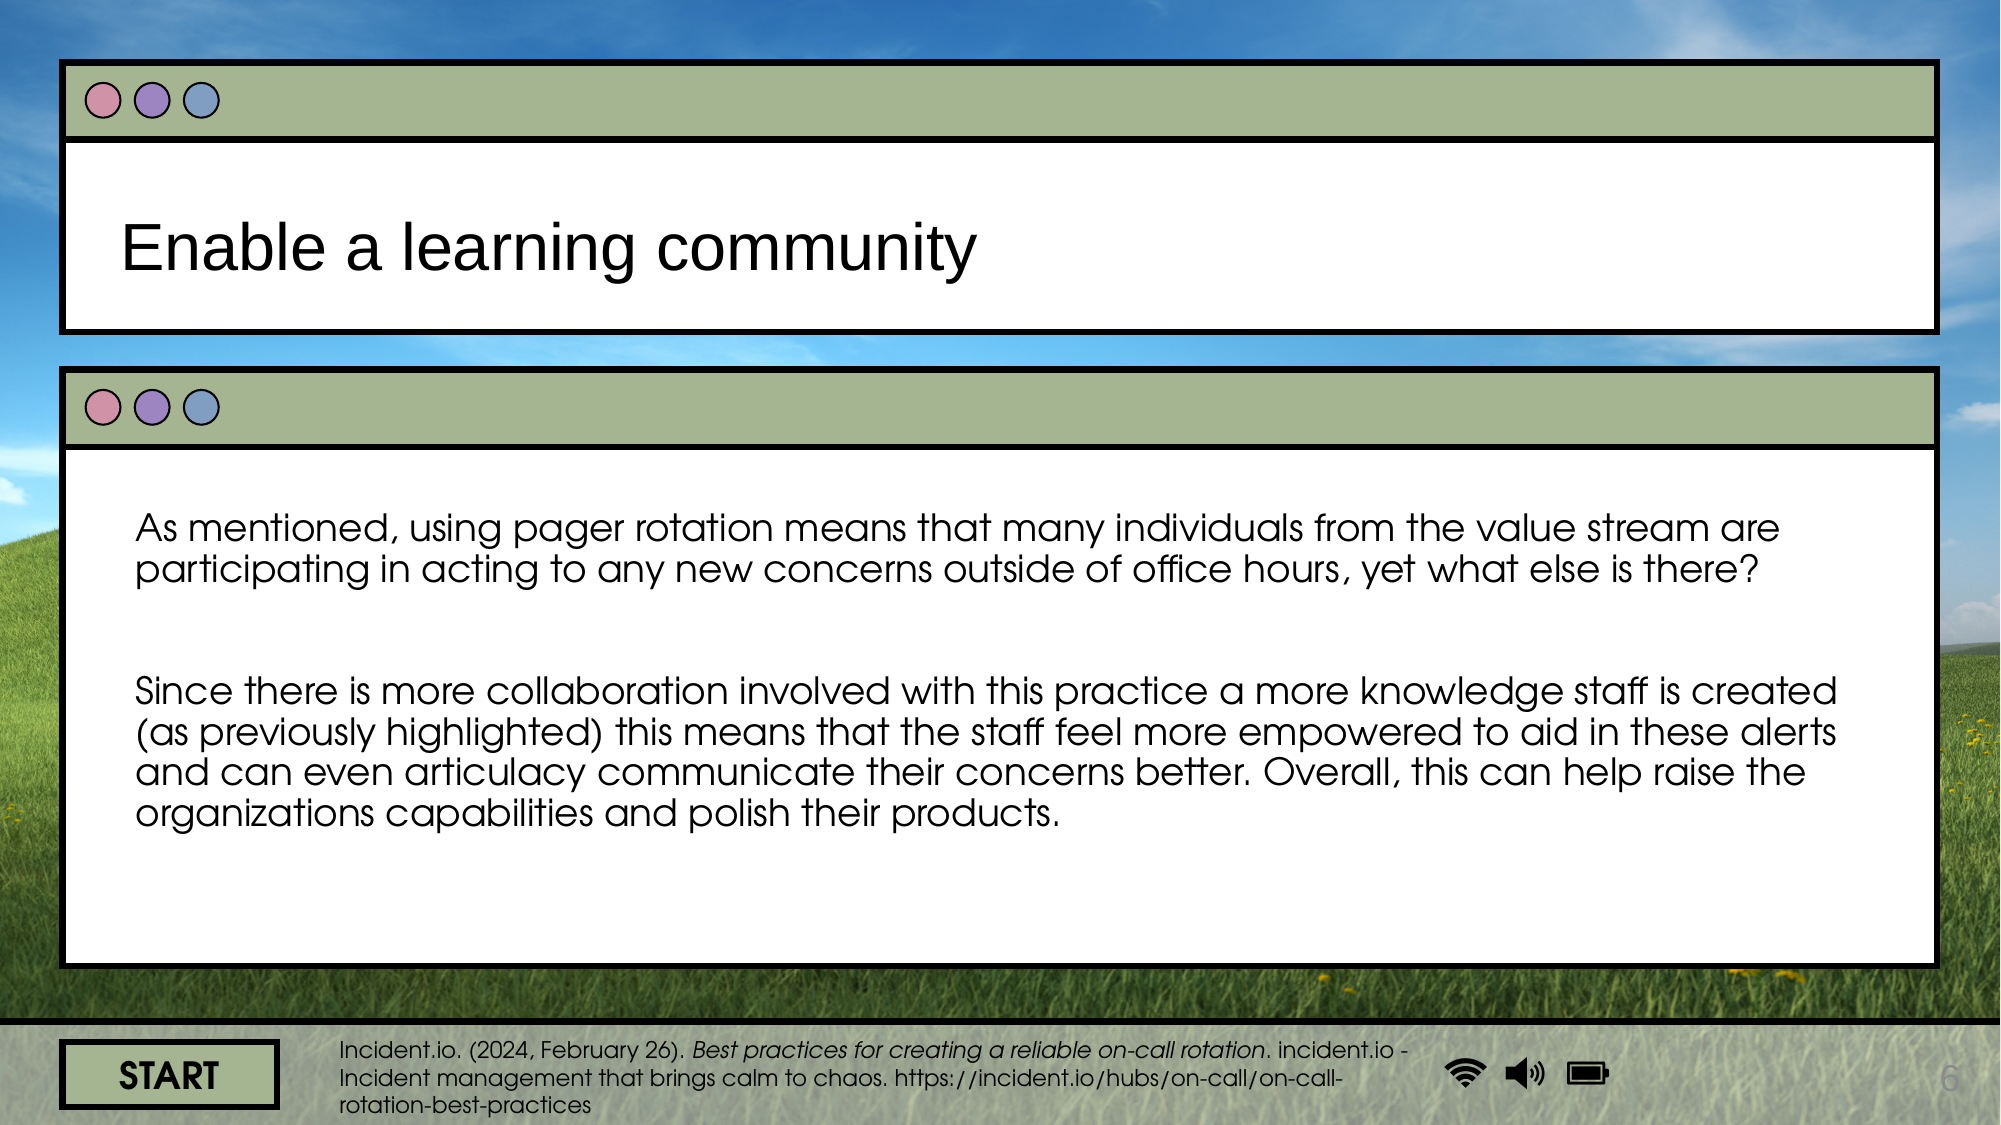

# Enable a learning community
As mentioned, using pager rotation means that many individuals from the value stream are participating in acting to any new concerns outside of office hours, yet what else is there?

Since there is more collaboration involved with this practice a more knowledge staff is created (as previously highlighted) this means that the staff feel more empowered to aid in these alerts and can even articulacy communicate their concerns better. Overall, this can help raise the organizations capabilities and polish their products.
6
Incident.io. (2024, February 26). Best practices for creating a reliable on-call rotation. incident.io - Incident management that brings calm to chaos. https://incident.io/hubs/on-call/on-call-rotation-best-practices